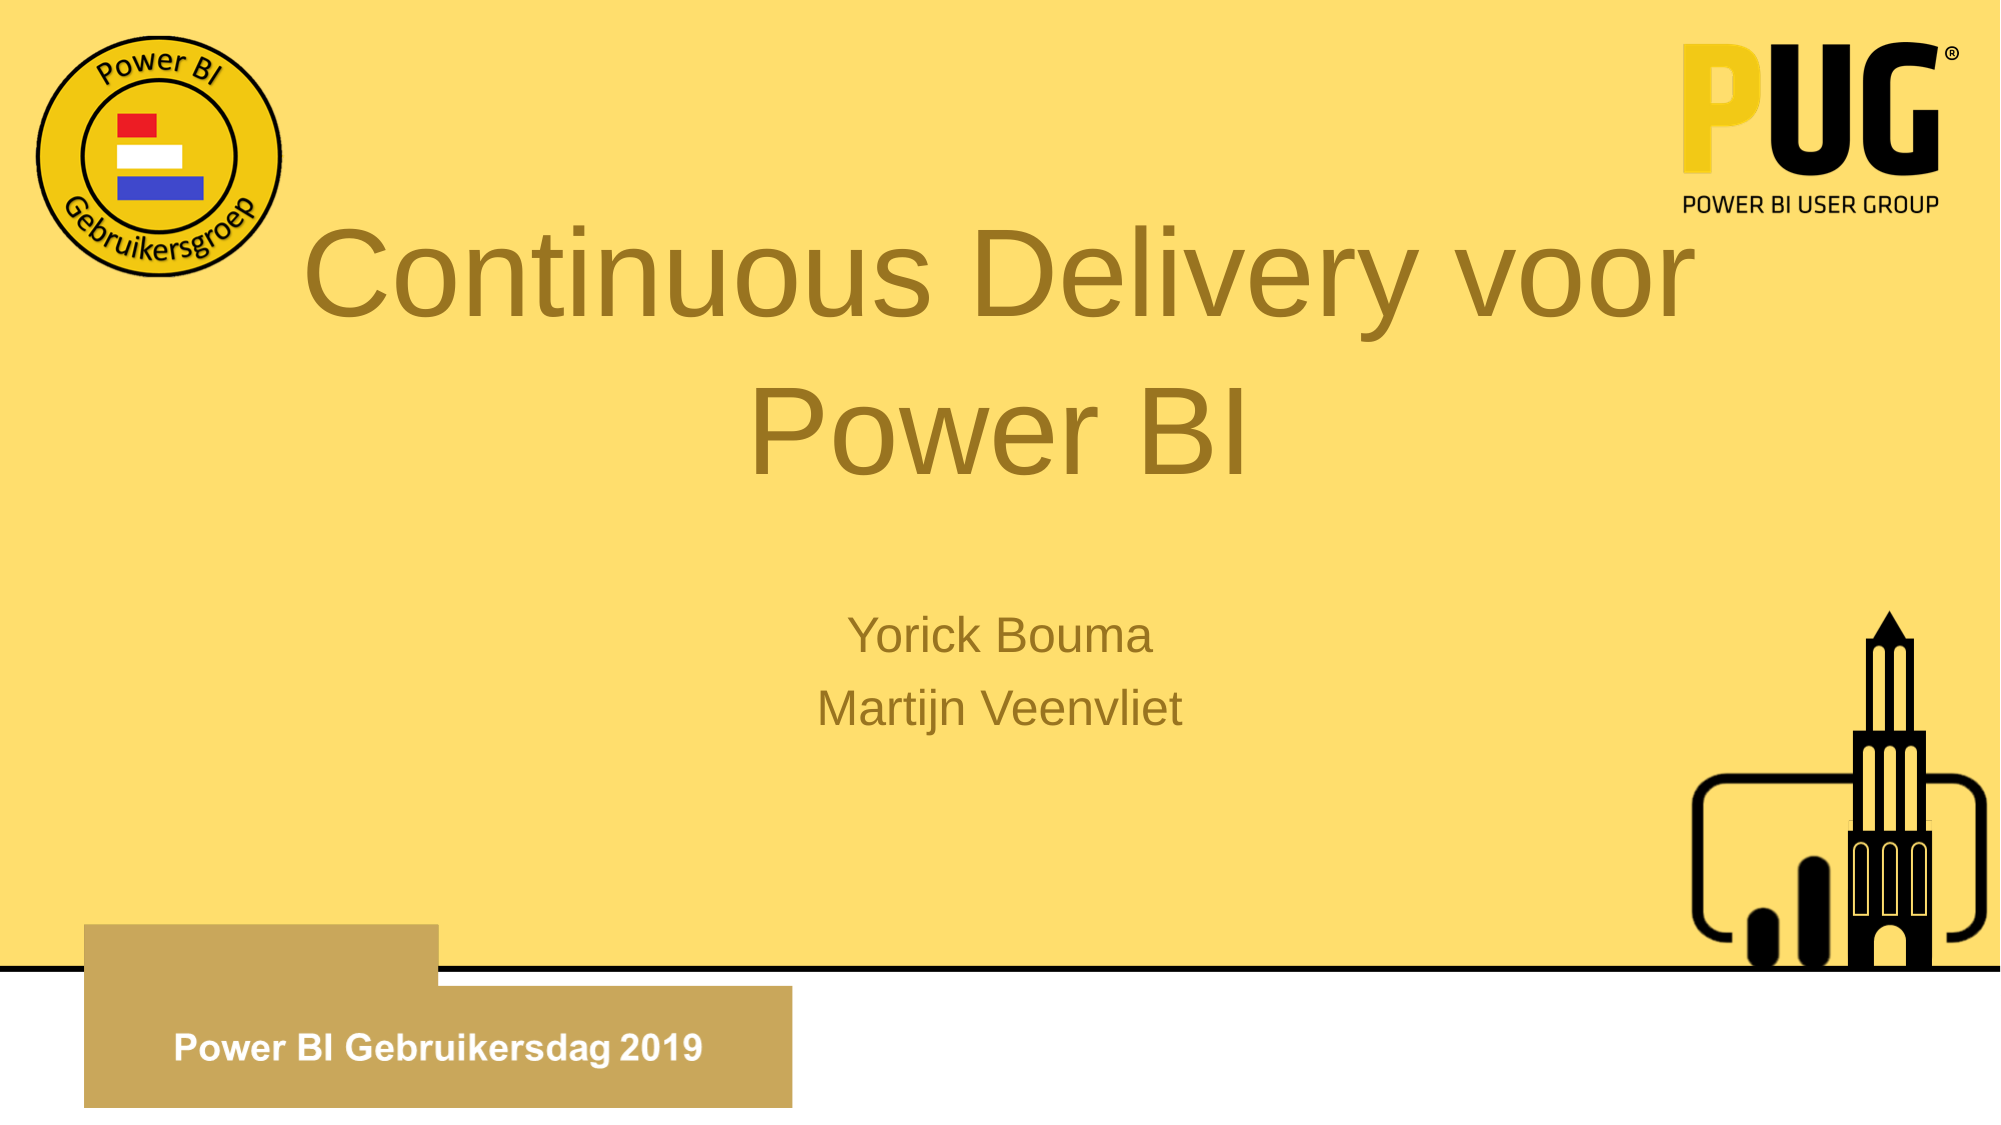

# Continuous Delivery voor Power BI
Yorick Bouma
Martijn Veenvliet